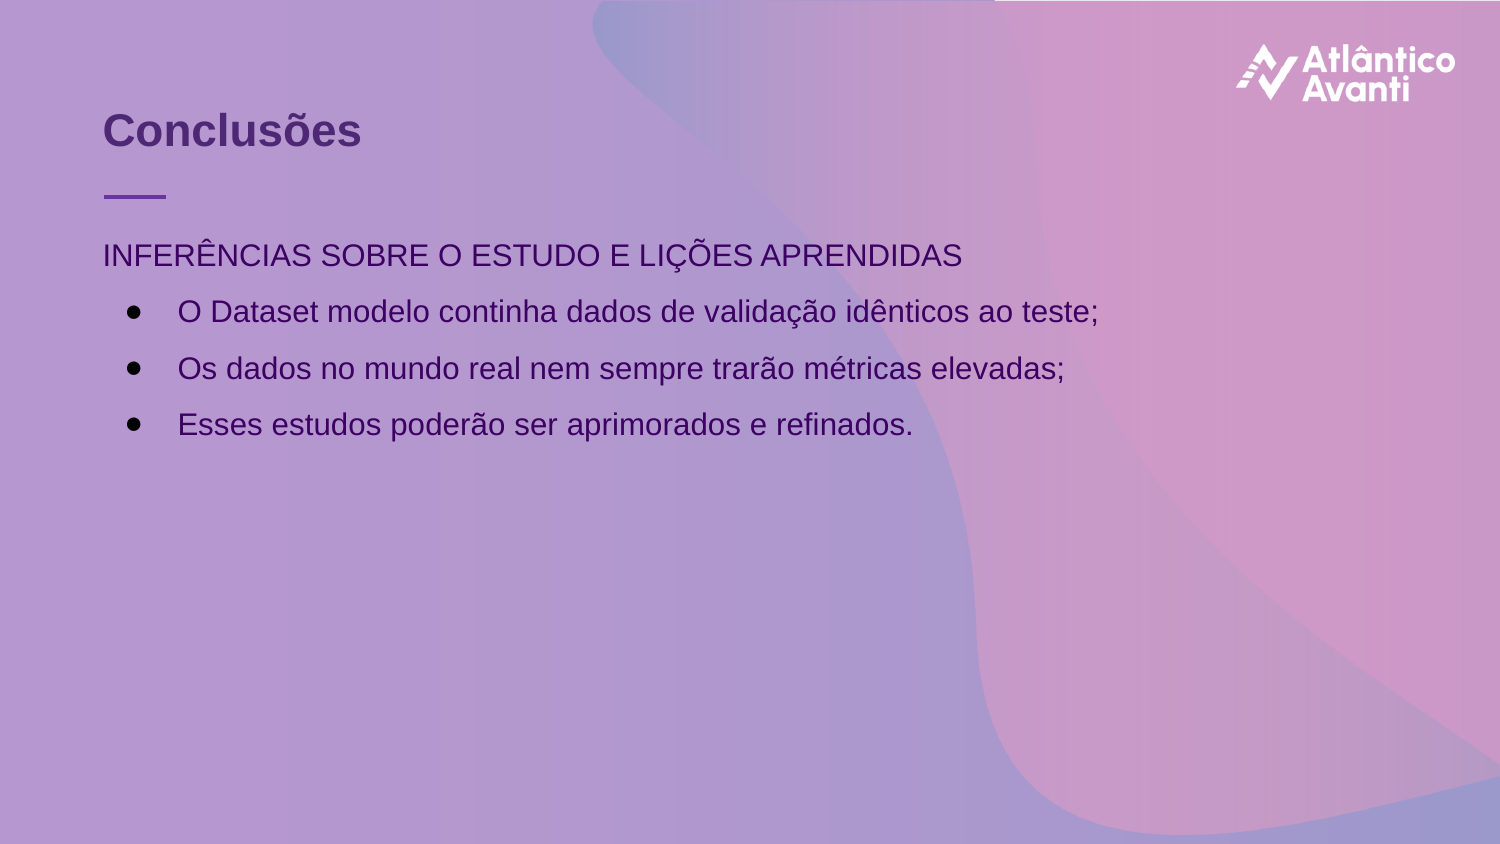

# Conclusões
INFERÊNCIAS SOBRE O ESTUDO E LIÇÕES APRENDIDAS
O Dataset modelo continha dados de validação idênticos ao teste;
Os dados no mundo real nem sempre trarão métricas elevadas;
Esses estudos poderão ser aprimorados e refinados.